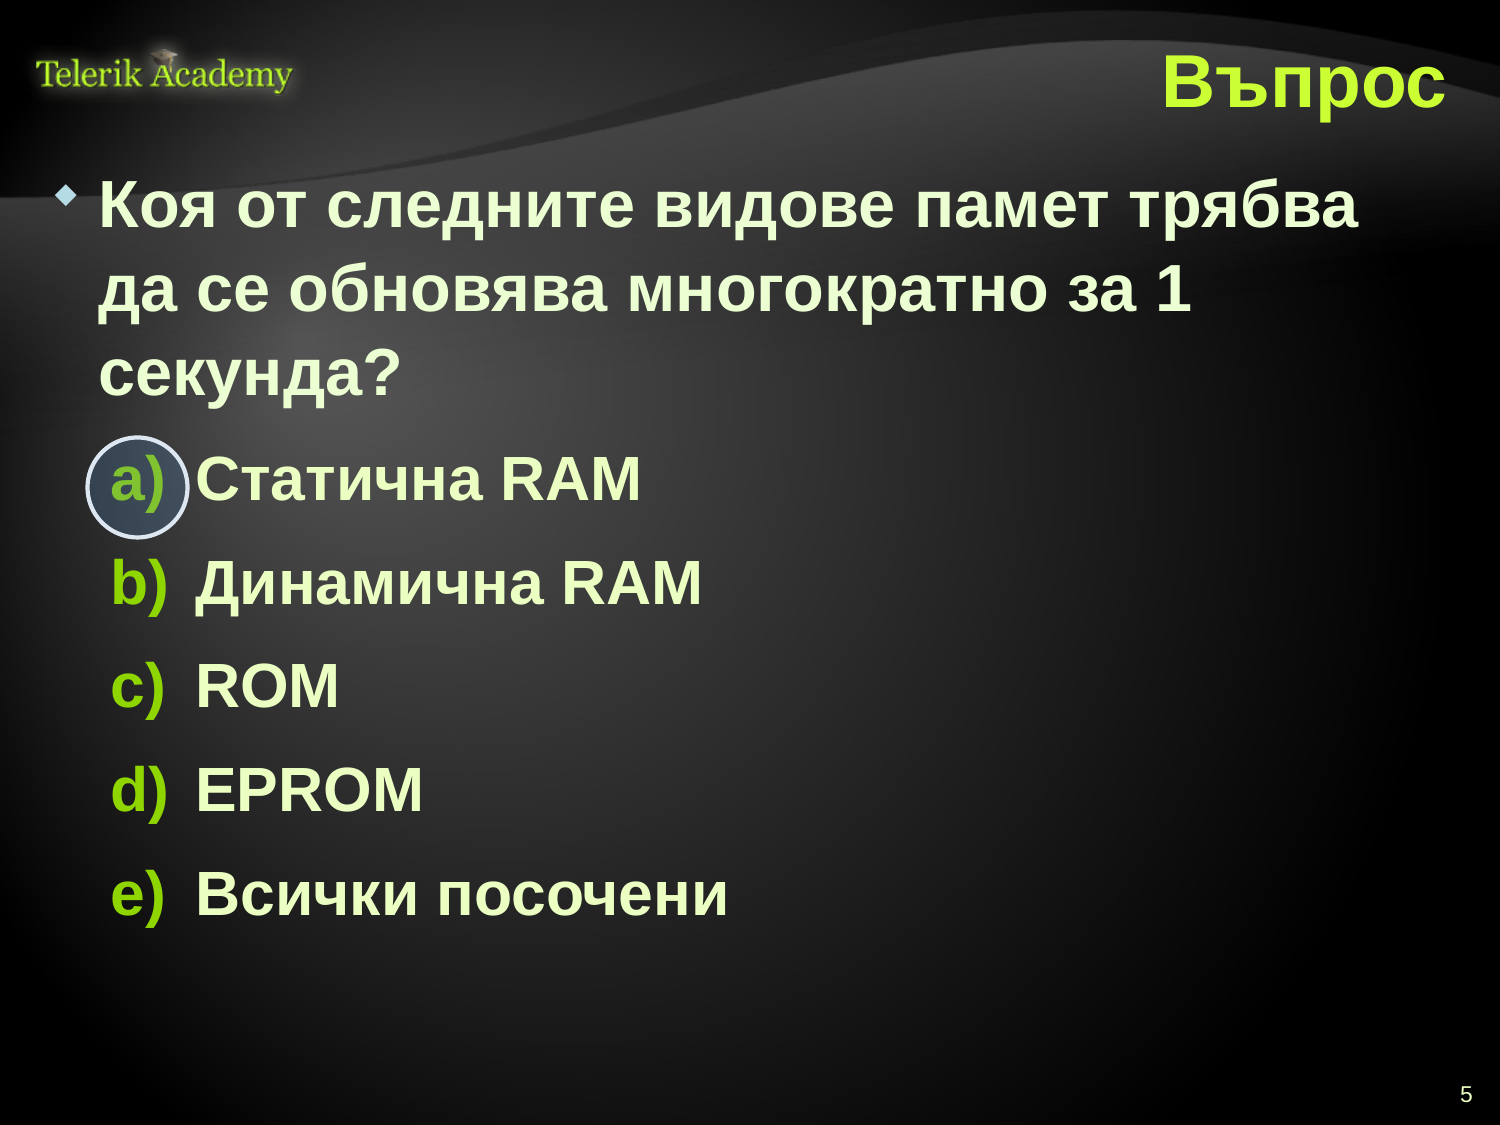

# Въпрос
Коя от следните видове памет трябва да се обновява многократно за 1 секунда?
Статична RAM
Динамична RAM
ROM
EPROM
Всички посочени

5